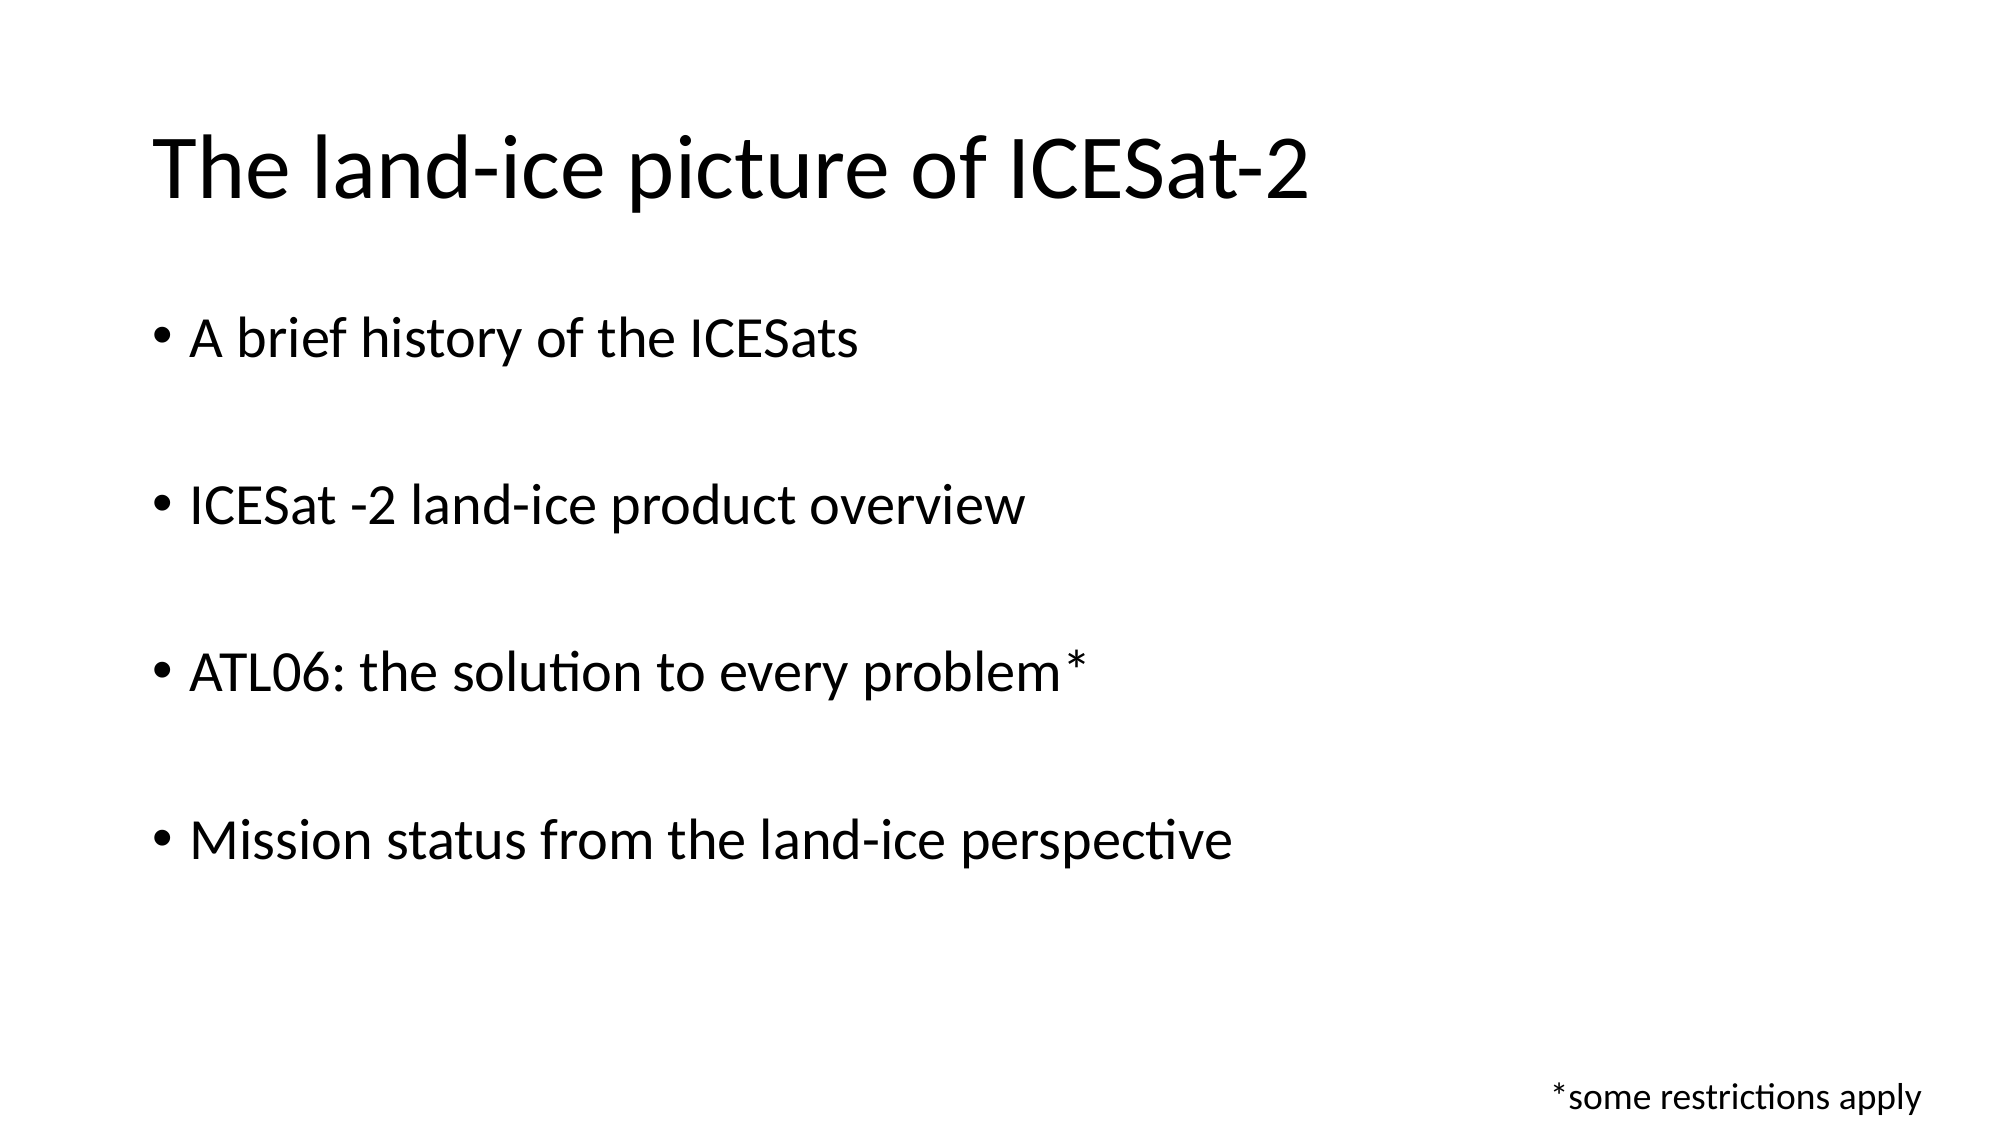

# The land-ice picture of ICESat-2
A brief history of the ICESats

ICESat -2 land-ice product overview

ATL06: the solution to every problem*

Mission status from the land-ice perspective

*some restrictions apply